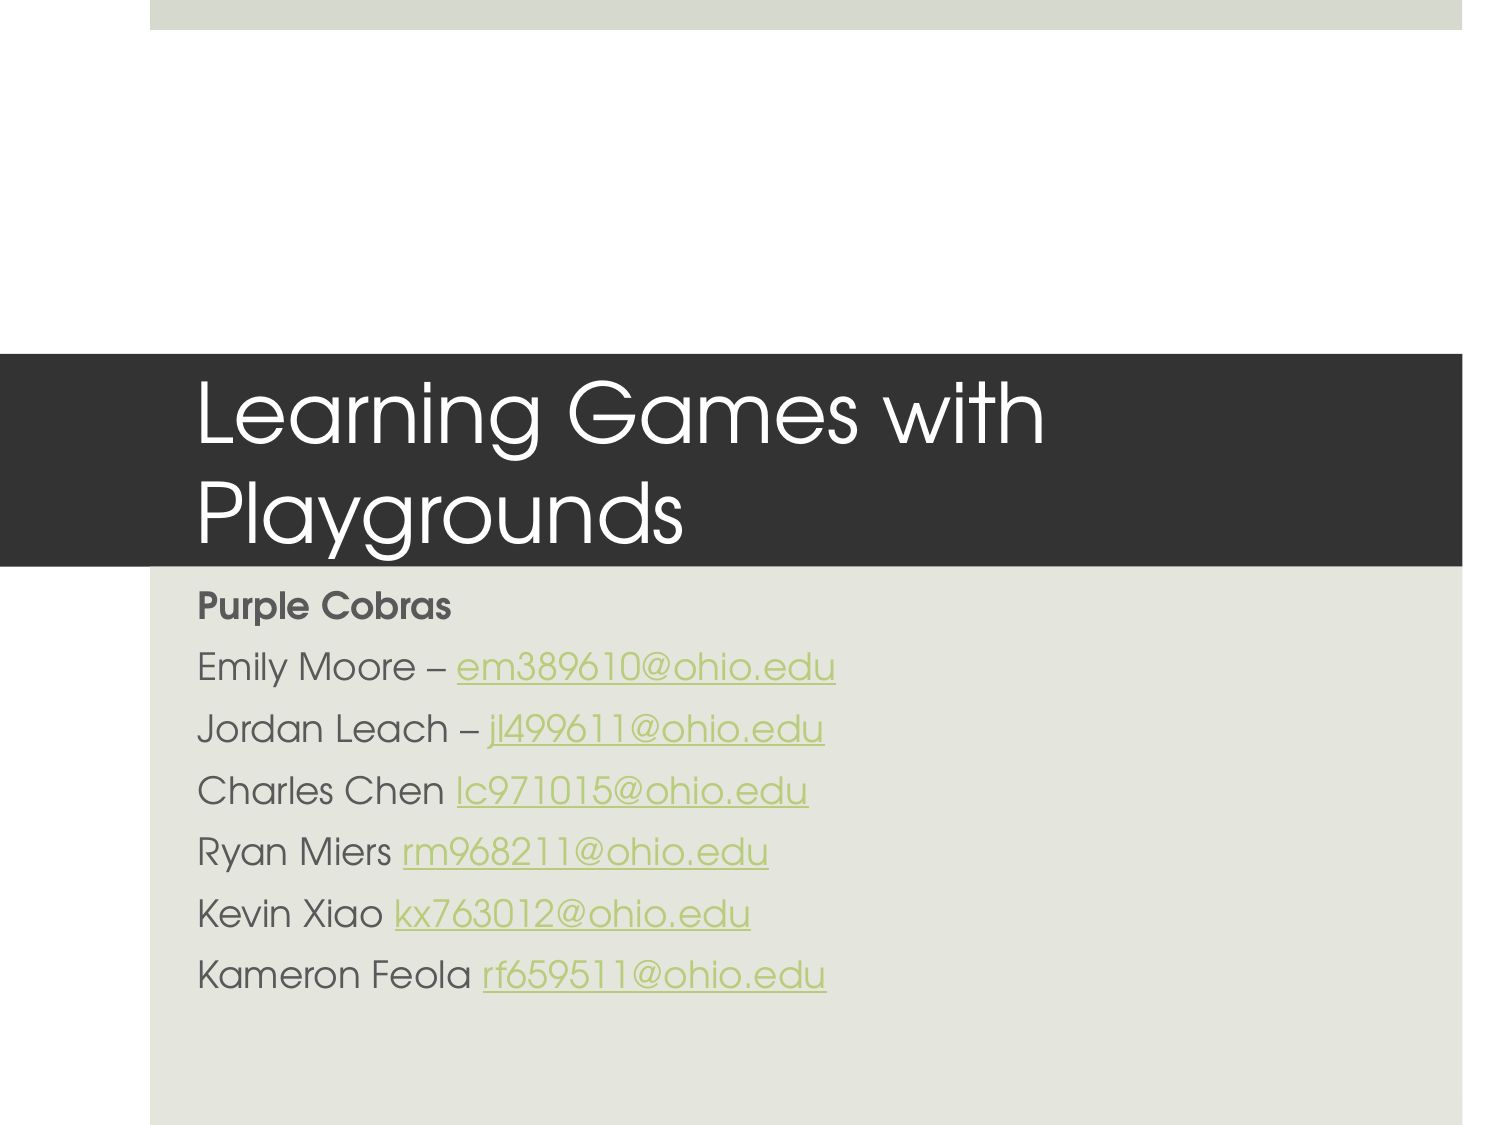

# Learning Games with Playgrounds
Purple Cobras
Emily Moore – em389610@ohio.edu
Jordan Leach – jl499611@ohio.edu
Charles Chen lc971015@ohio.edu
Ryan Miers rm968211@ohio.edu
Kevin Xiao kx763012@ohio.edu
Kameron Feola rf659511@ohio.edu